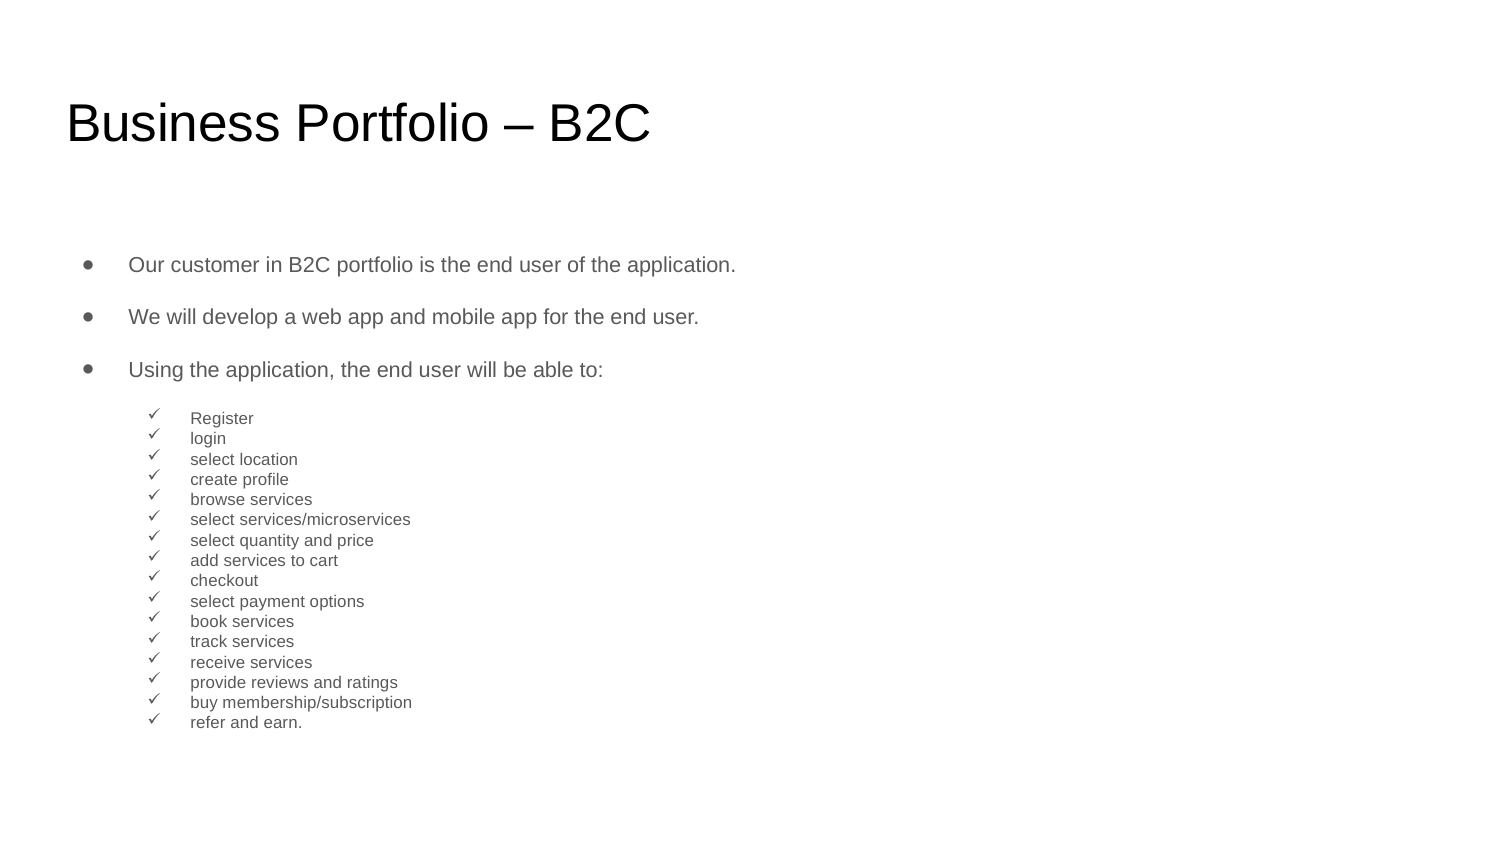

# Business Portfolio – B2C
Our customer in B2C portfolio is the end user of the application.

We will develop a web app and mobile app for the end user.

Using the application, the end user will be able to:

Register
login
select location
create profile
browse services
select services/microservices
select quantity and price
add services to cart
checkout
select payment options
book services
track services
receive services
provide reviews and ratings
buy membership/subscription
refer and earn.